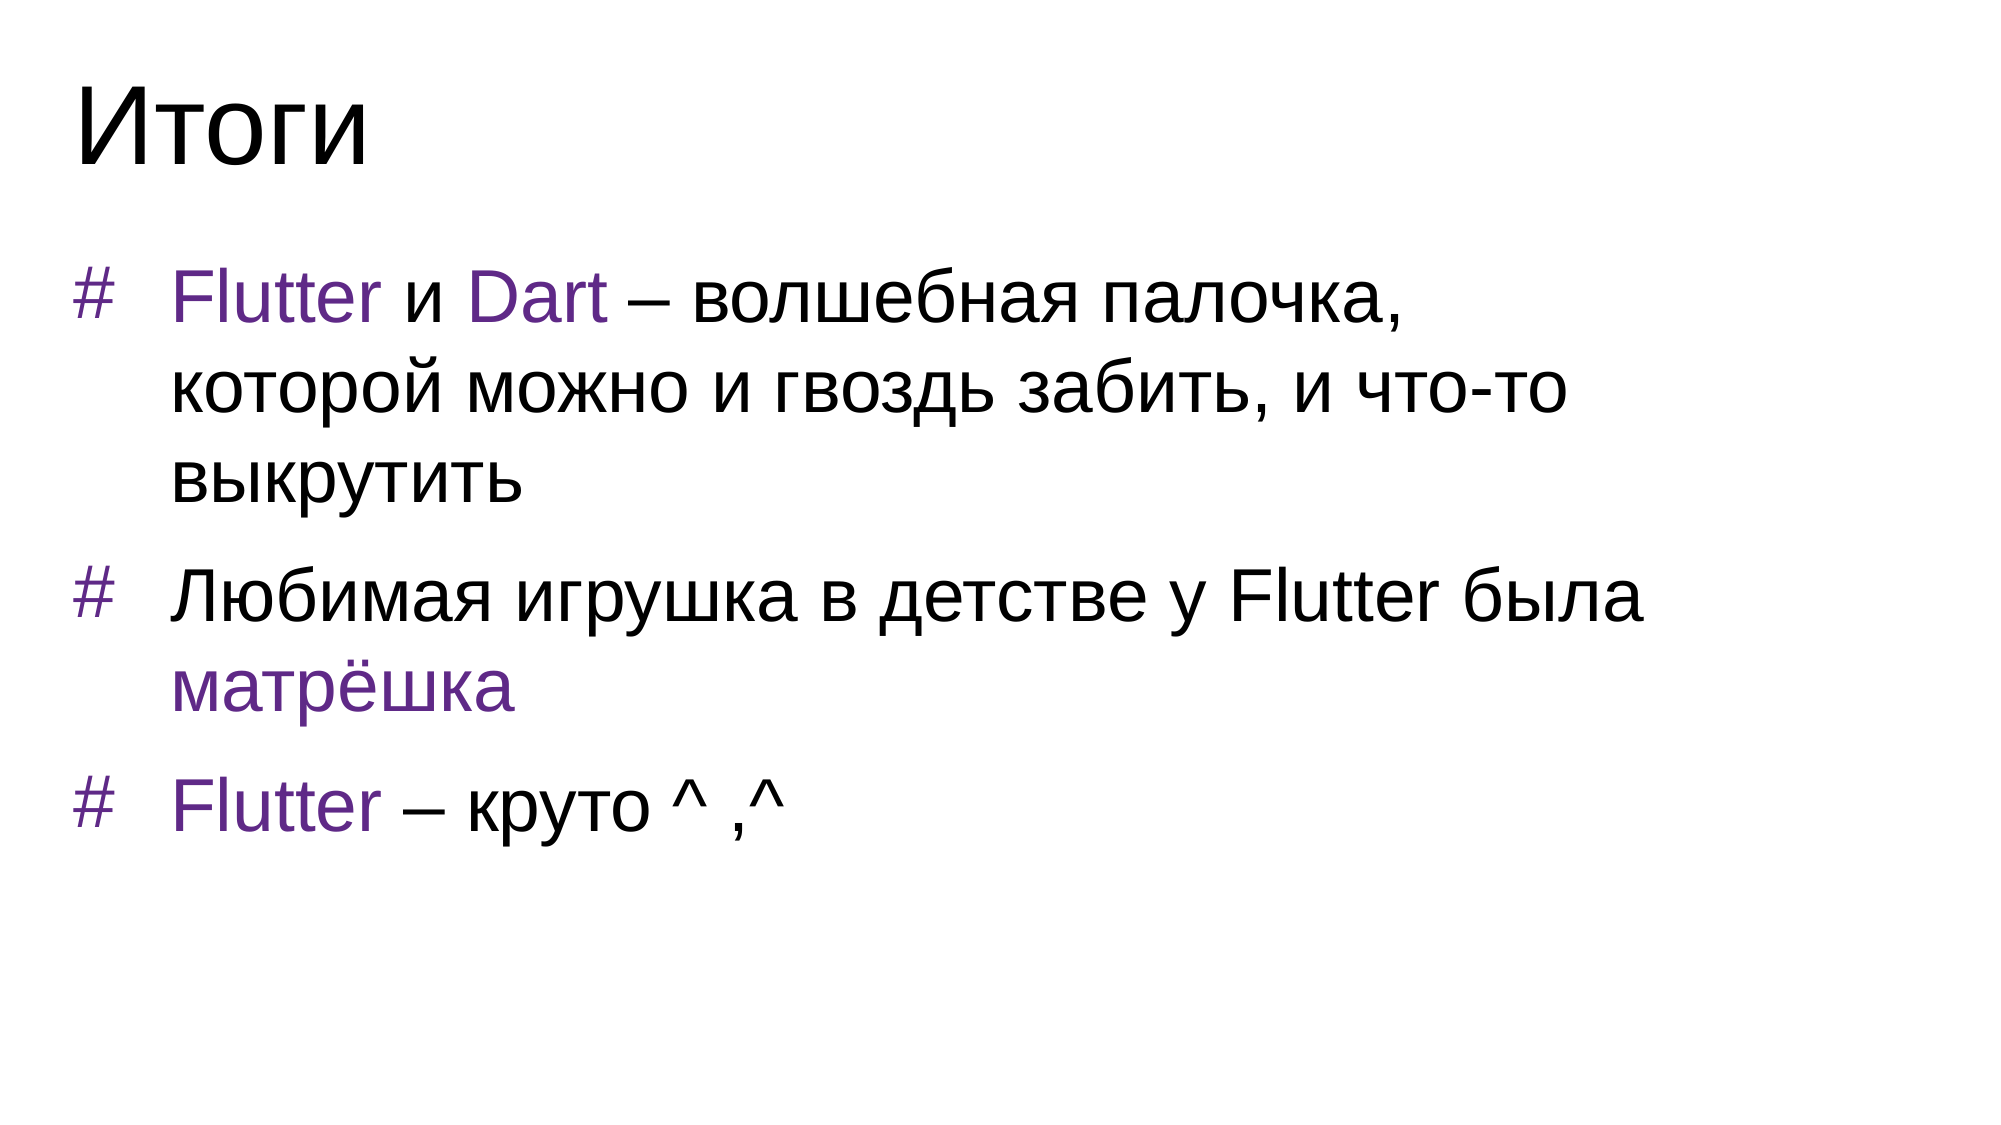

# Итоги
Flutter и Dart – волшебная палочка, которой можно и гвоздь забить, и что-то выкрутить
Любимая игрушка в детстве у Flutter была матрёшка
Flutter – круто ^ ,^